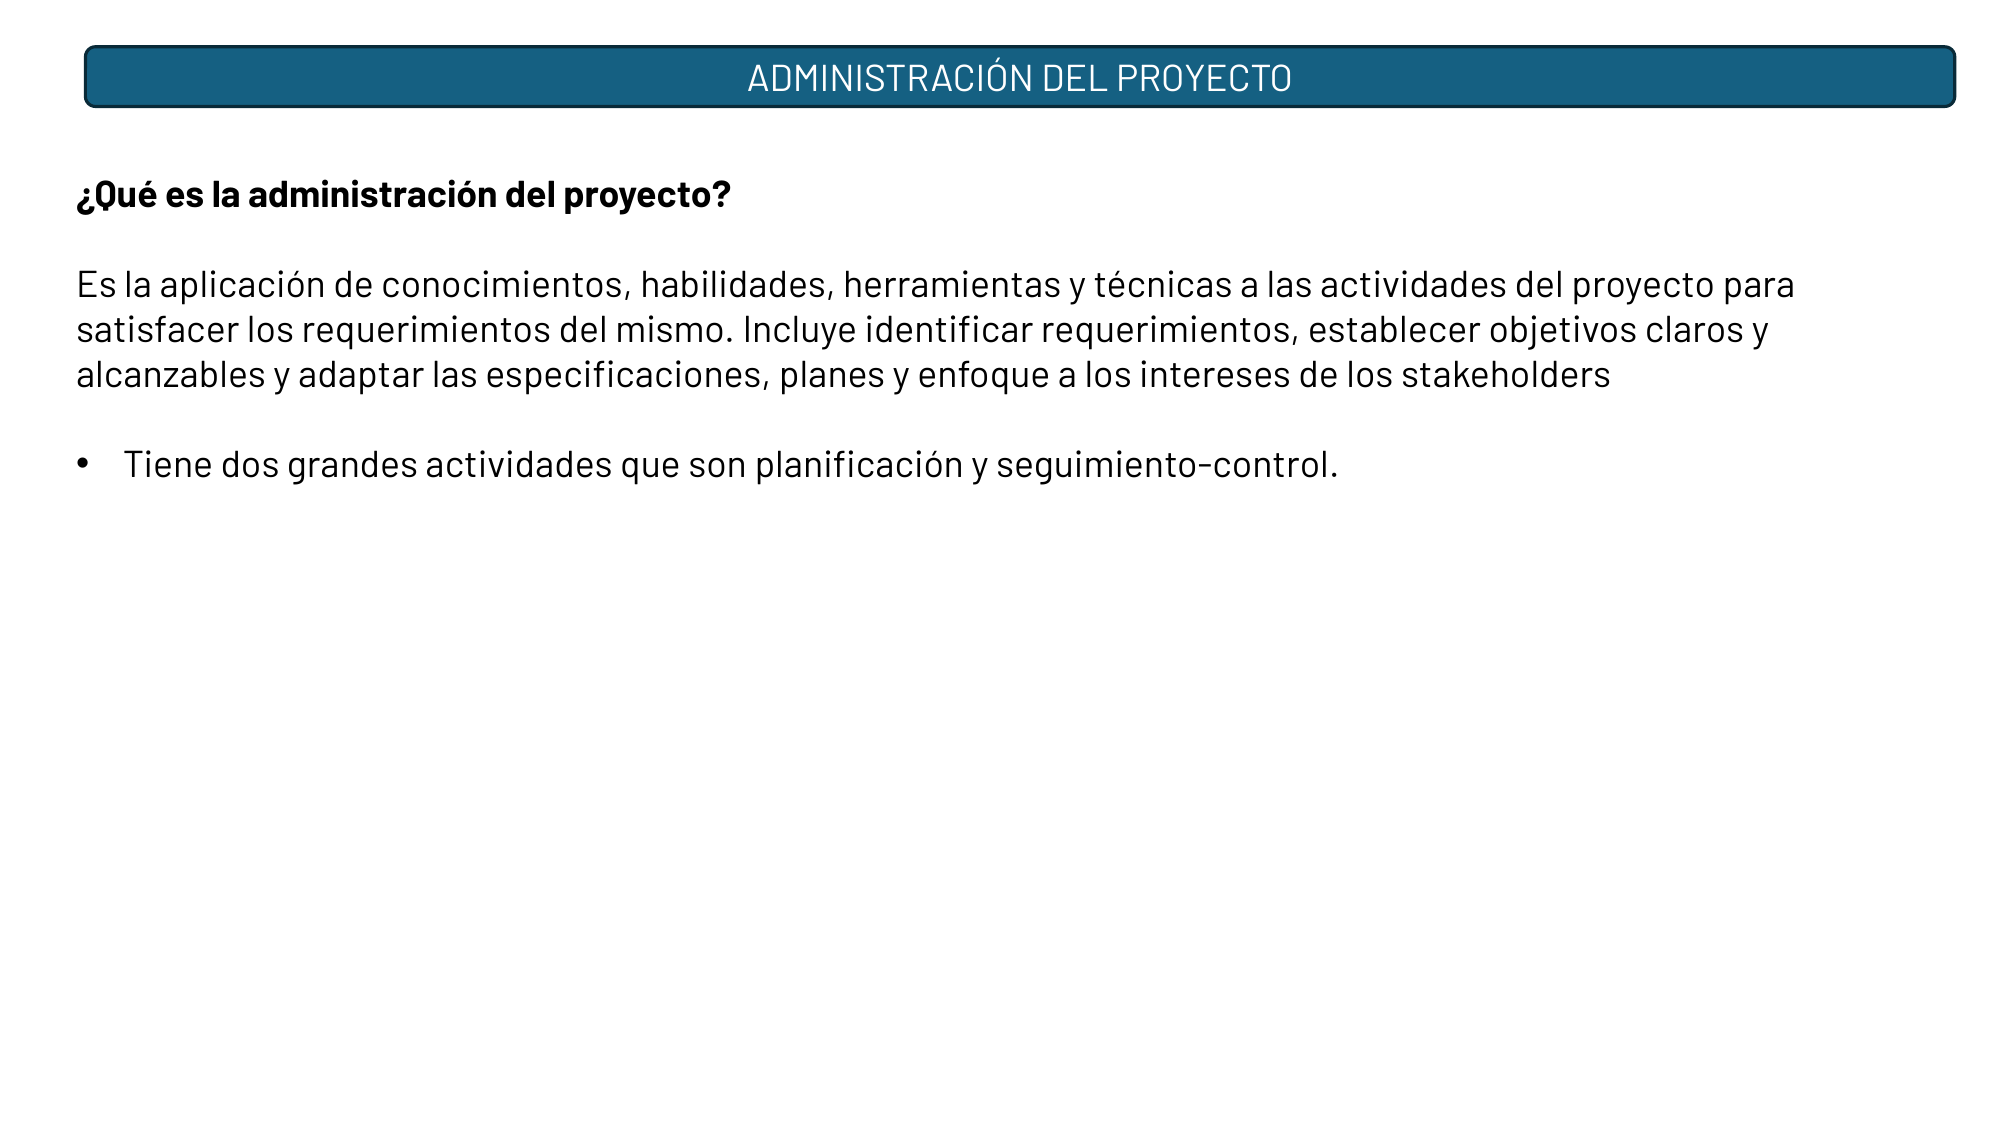

ADMINISTRACIÓN DEL PROYECTO
¿Qué es la administración del proyecto?

Es la aplicación de conocimientos, habilidades, herramientas y técnicas a las actividades del proyecto para satisfacer los requerimientos del mismo. Incluye identificar requerimientos, establecer objetivos claros y alcanzables y adaptar las especificaciones, planes y enfoque a los intereses de los stakeholders

Tiene dos grandes actividades que son planificación y seguimiento-control.